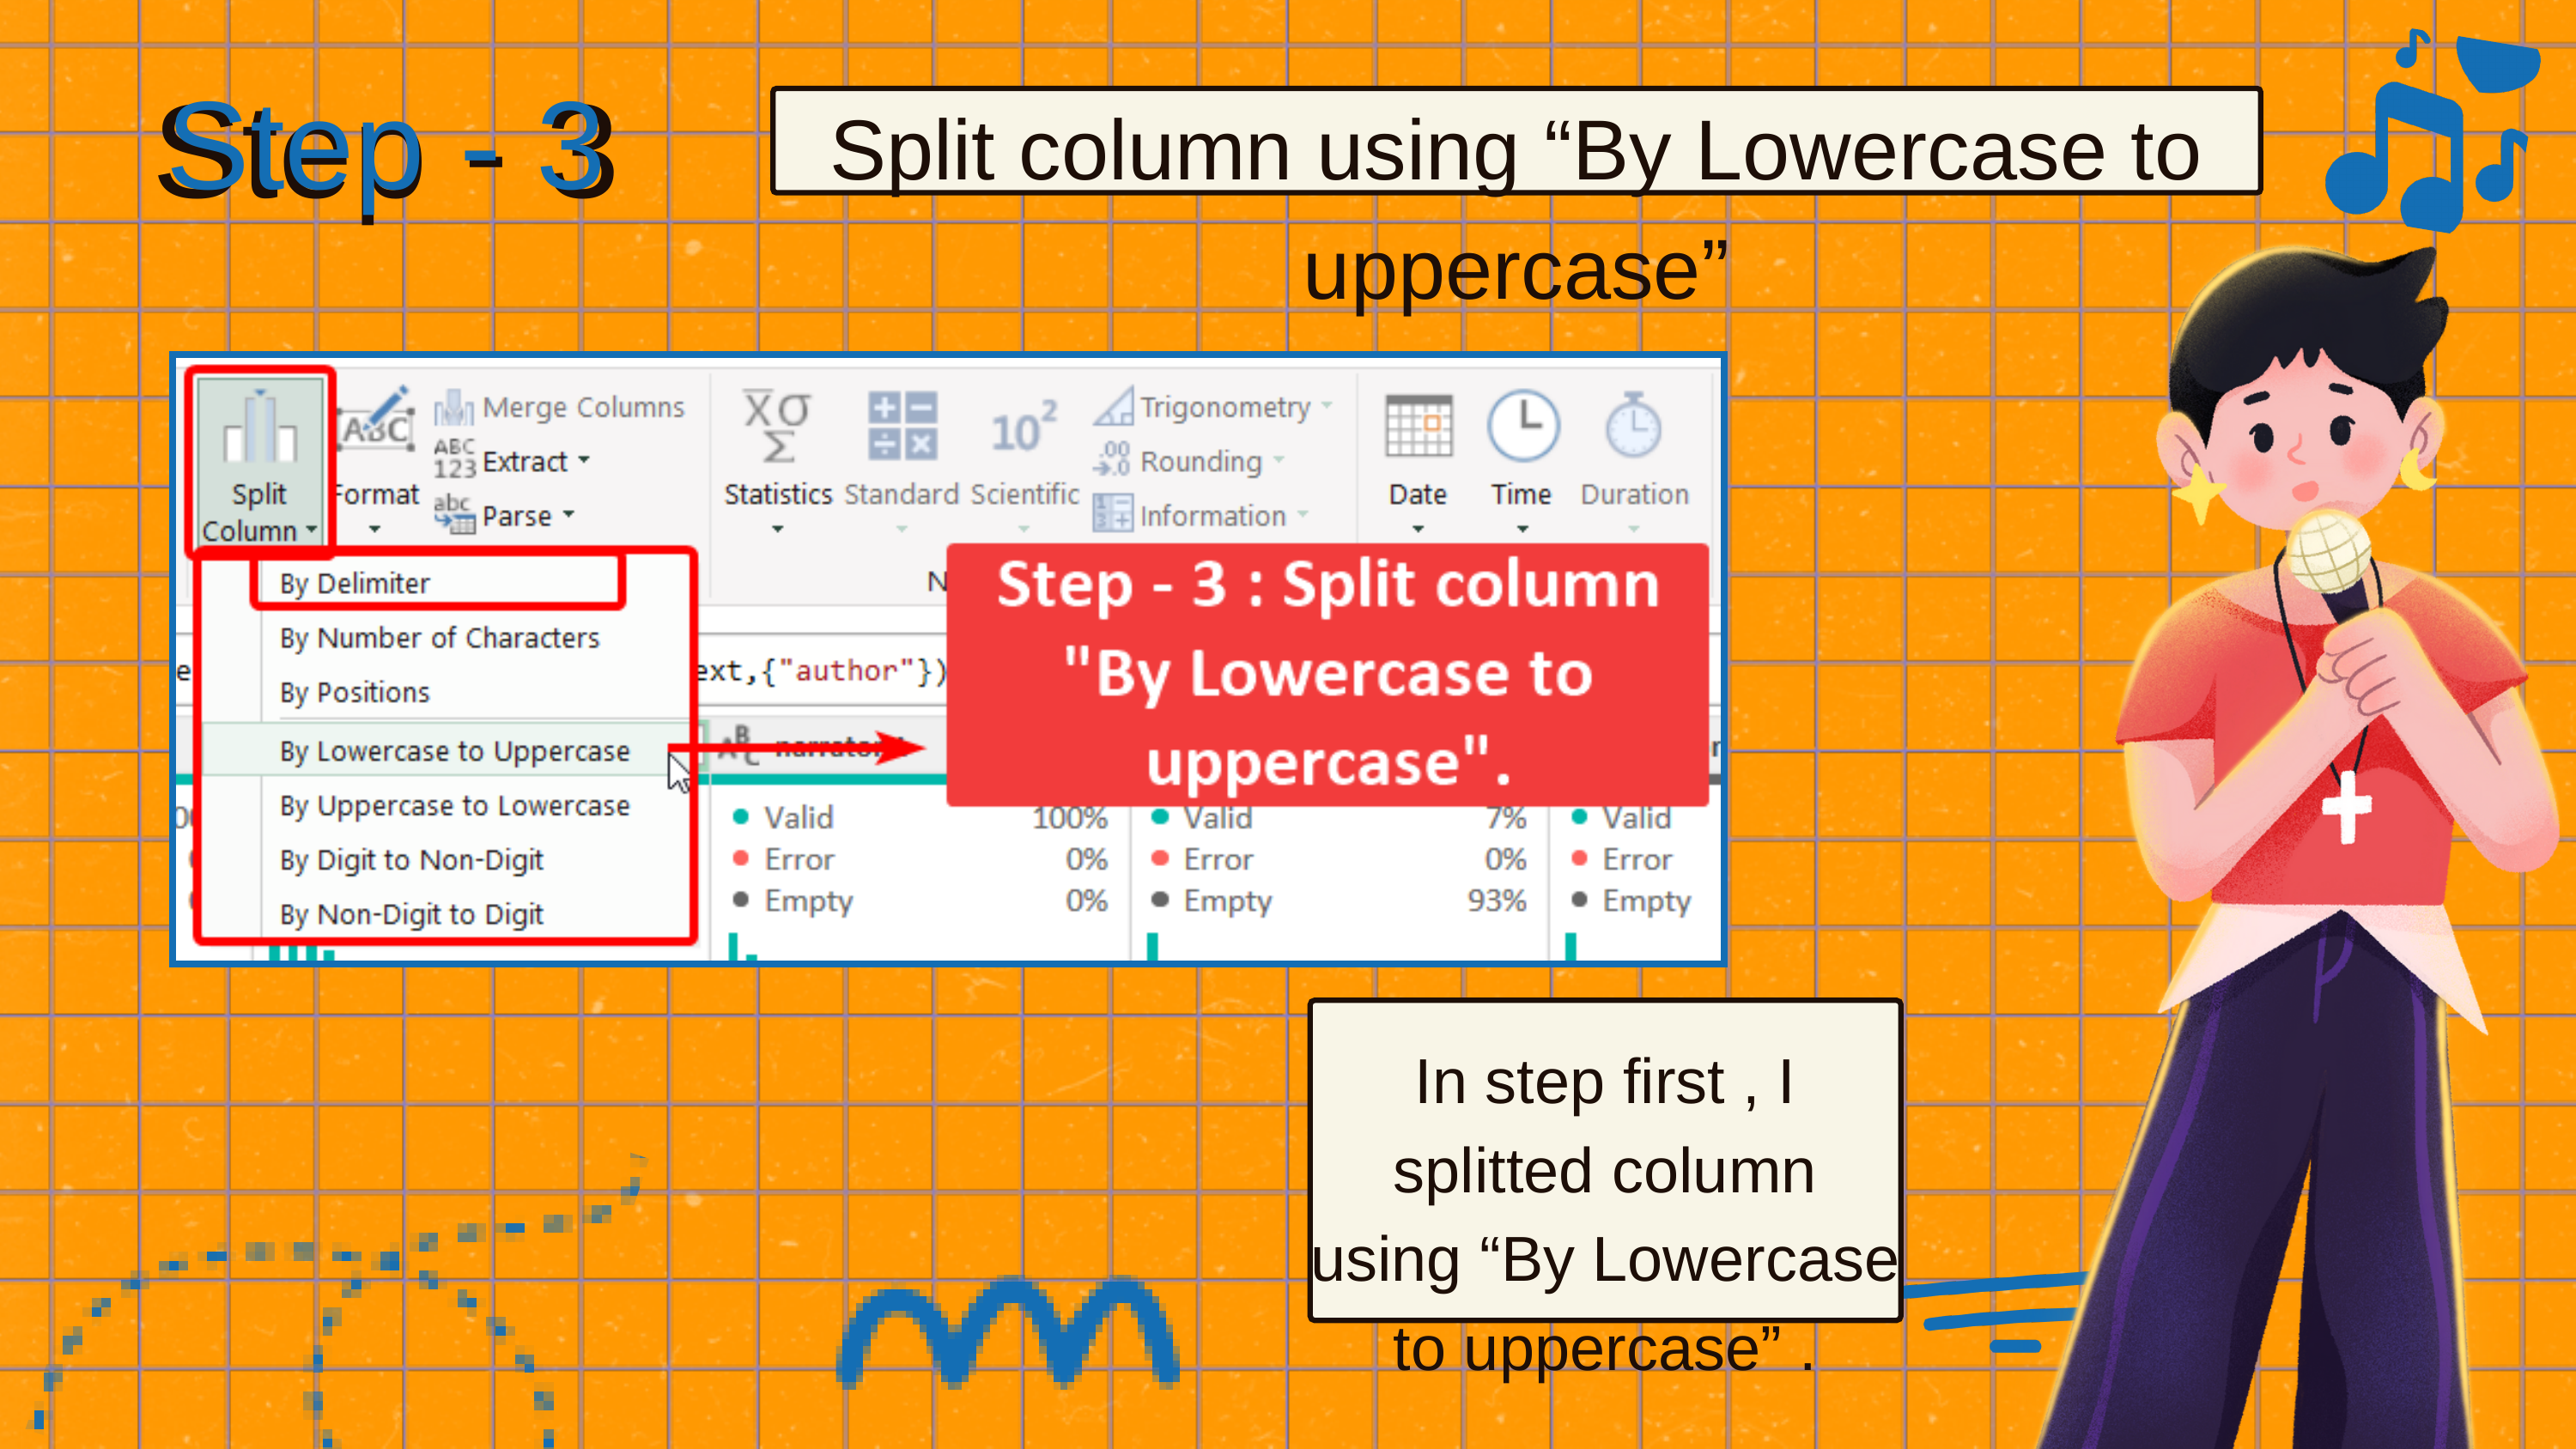

Step - 3
Step - 3
Split column using “By Lowercase to uppercase”

In step first , I splitted column using “By Lowercase to uppercase” .